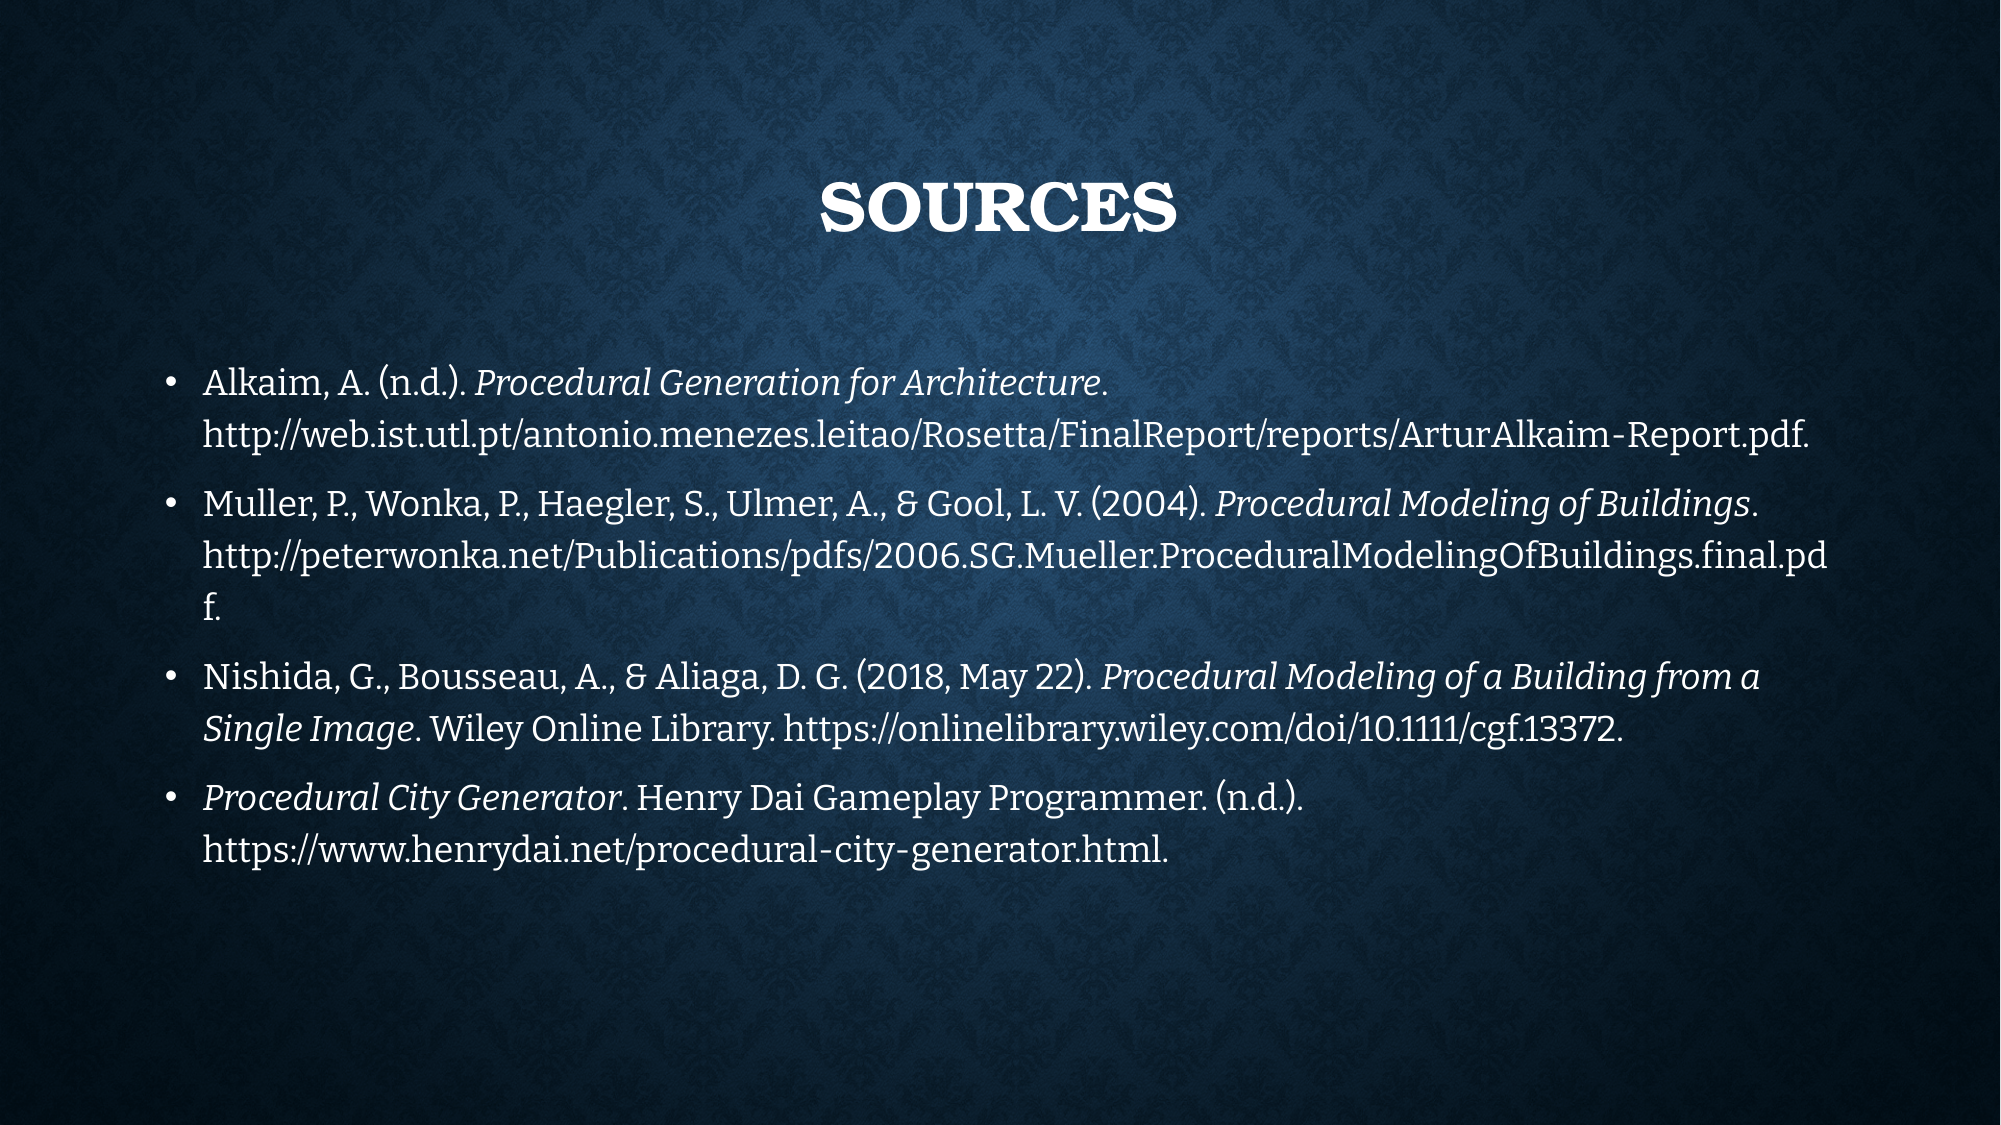

# Sources
Alkaim, A. (n.d.). Procedural Generation for Architecture. http://web.ist.utl.pt/antonio.menezes.leitao/Rosetta/FinalReport/reports/ArturAlkaim-Report.pdf.
Muller, P., Wonka, P., Haegler, S., Ulmer, A., & Gool, L. V. (2004). Procedural Modeling of Buildings. http://peterwonka.net/Publications/pdfs/2006.SG.Mueller.ProceduralModelingOfBuildings.final.pdf.
Nishida, G., Bousseau, A., & Aliaga, D. G. (2018, May 22). Procedural Modeling of a Building from a Single Image. Wiley Online Library. https://onlinelibrary.wiley.com/doi/10.1111/cgf.13372.
Procedural City Generator. Henry Dai​ ​Gameplay Programmer. (n.d.). https://www.henrydai.net/procedural-city-generator.html.